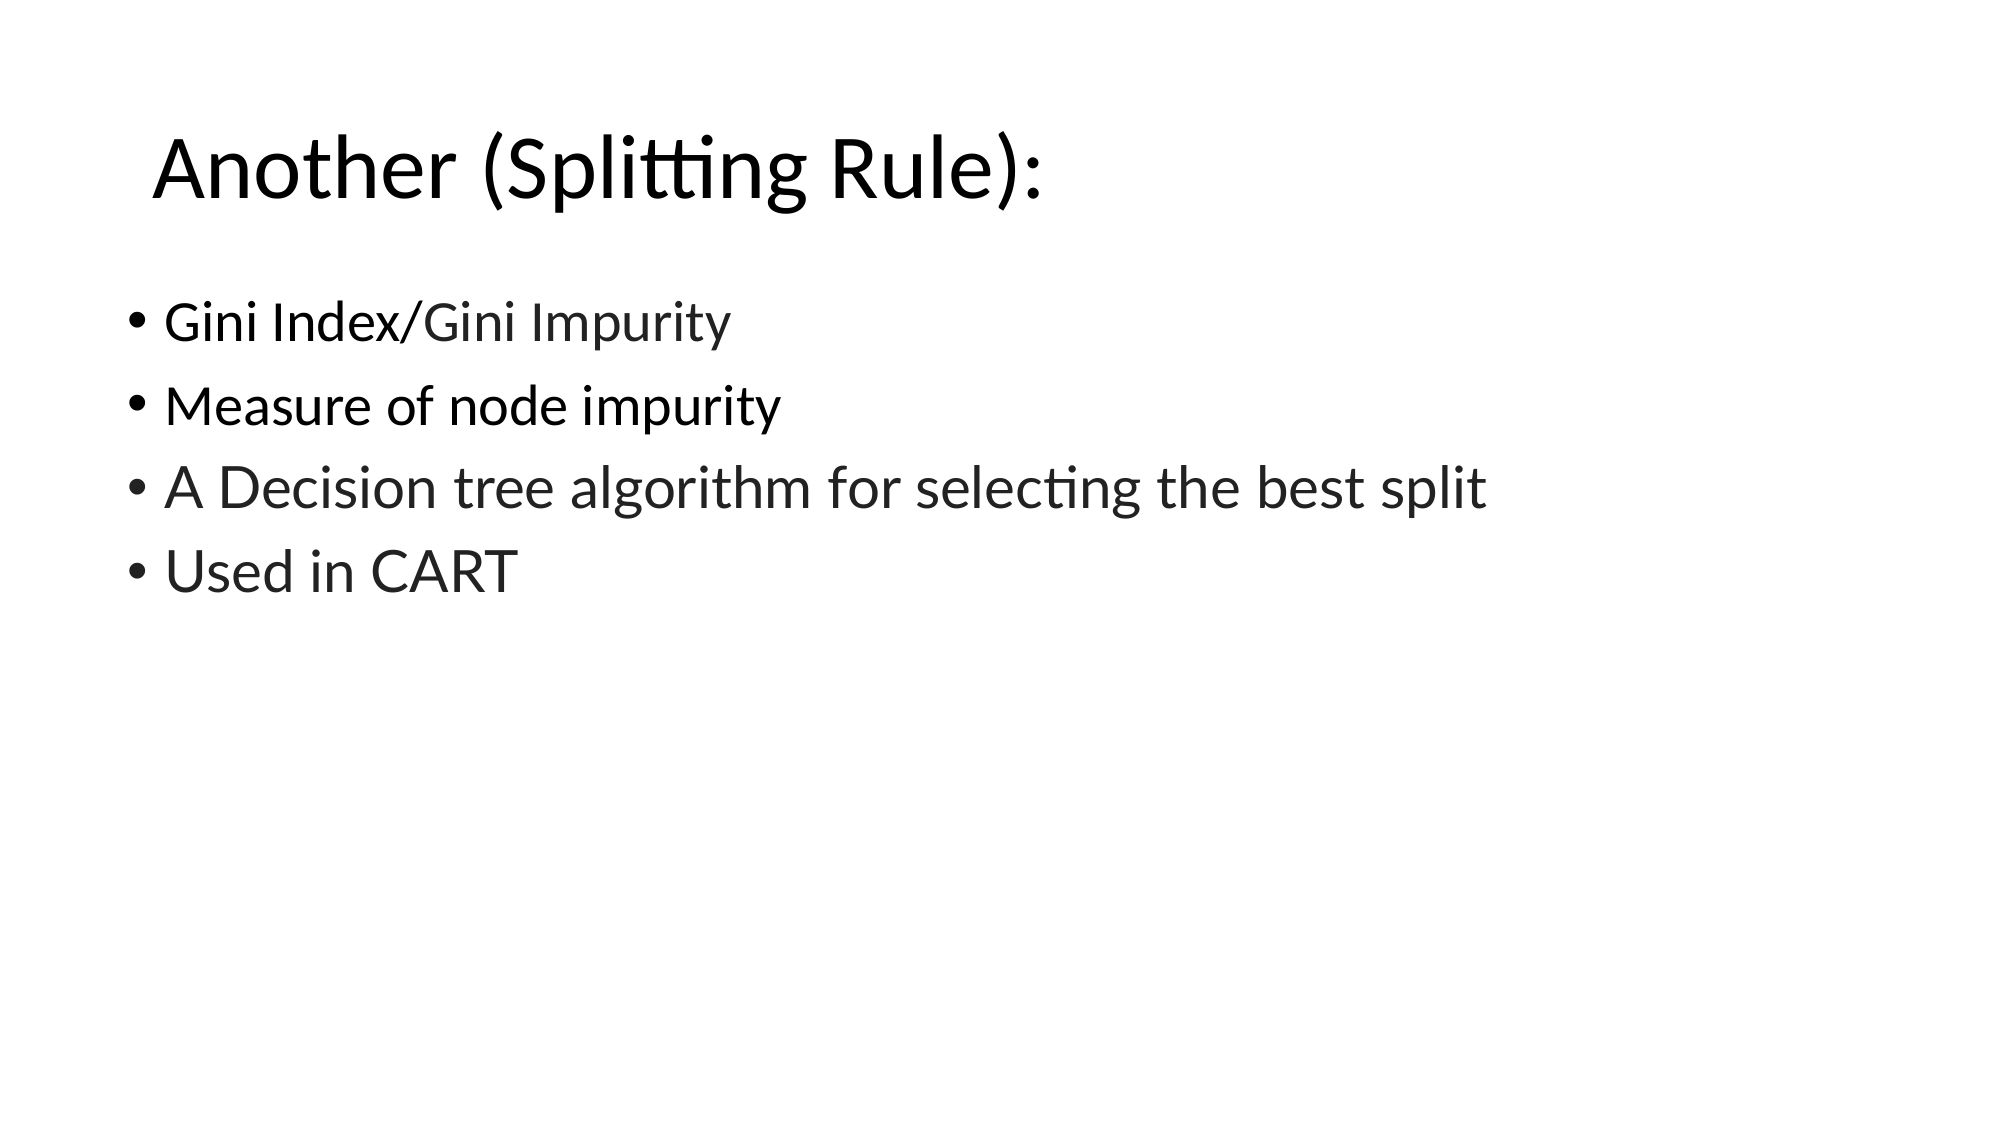

# Another (Splitting Rule):
Gini Index/Gini Impurity
Measure of node impurity
A Decision tree algorithm for selecting the best split
Used in CART